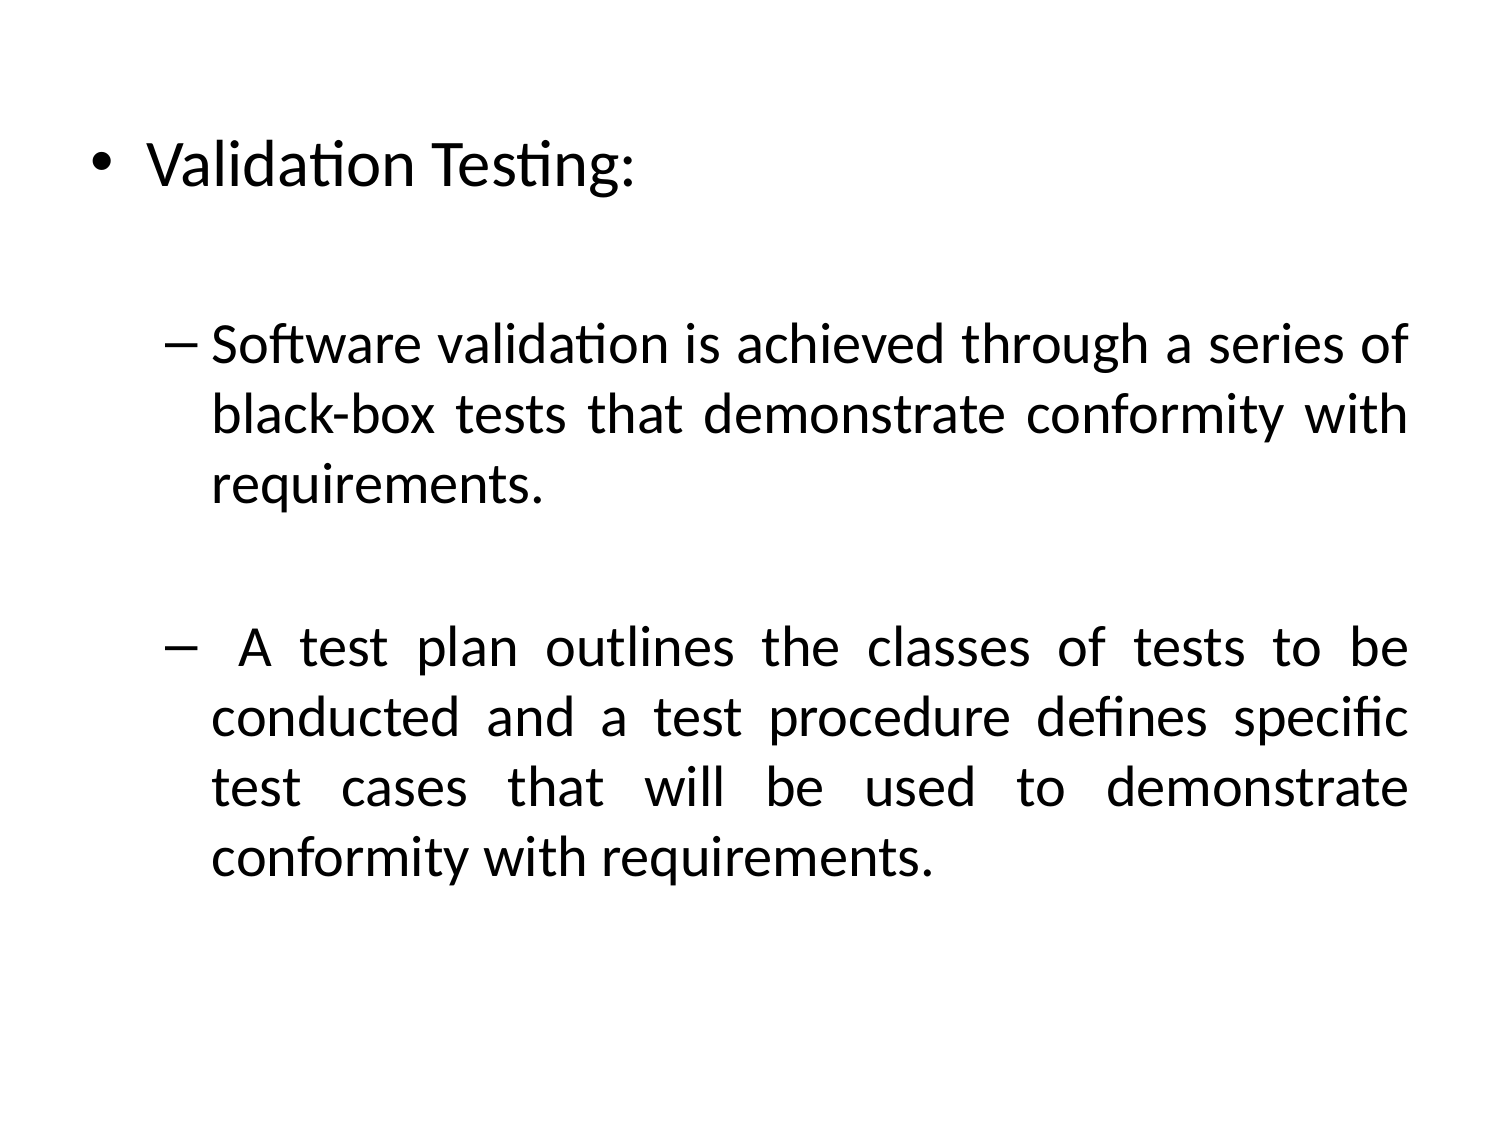

Validation Testing:

Software validation is achieved through a series of black-box tests that demonstrate conformity with requirements.

 A test plan outlines the classes of tests to be conducted and a test procedure defines specific test cases that will be used to demonstrate conformity with requirements.